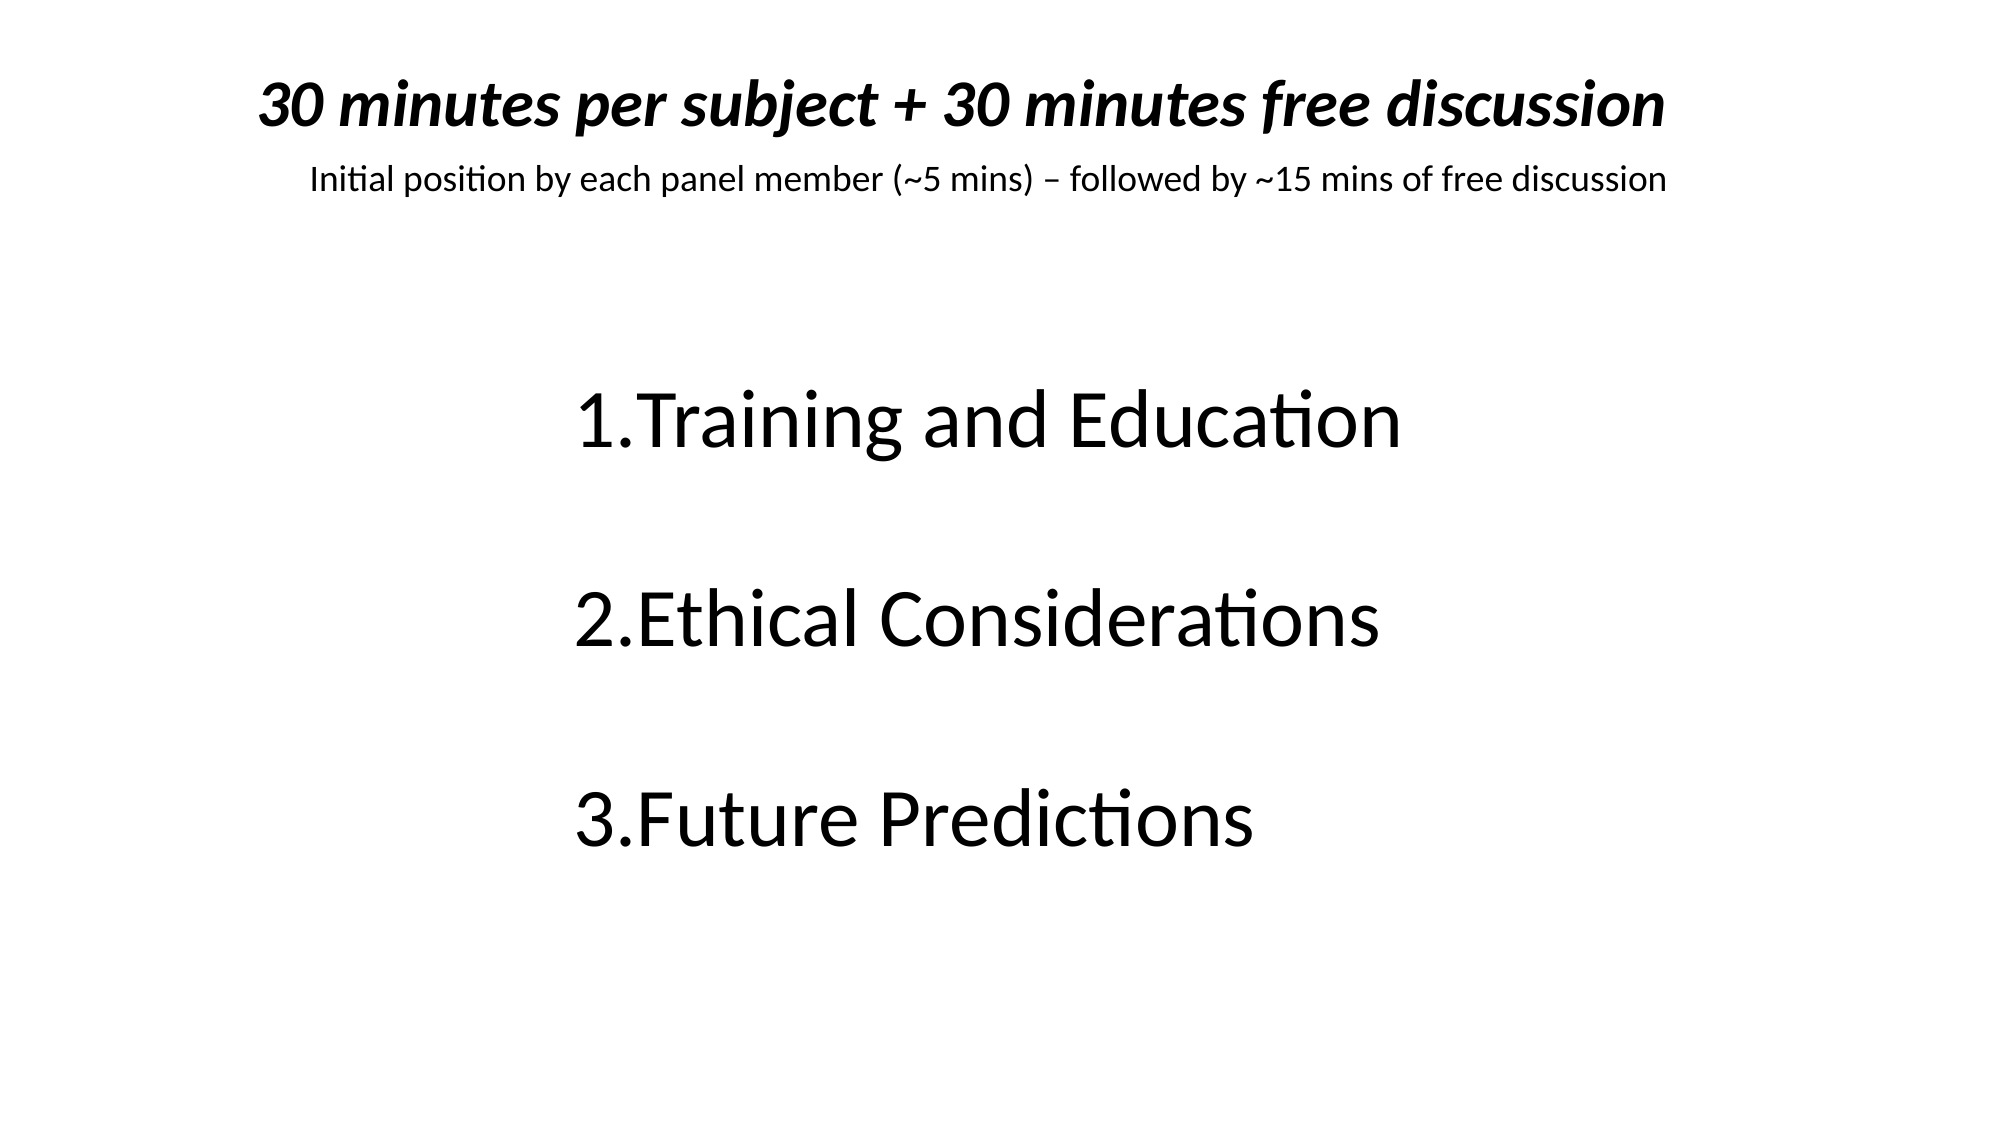

30 minutes per subject + 30 minutes free discussion

Initial position by each panel member (~5 mins) – followed by ~15 mins of free discussion
Training and Education

Ethical Considerations

Future Predictions